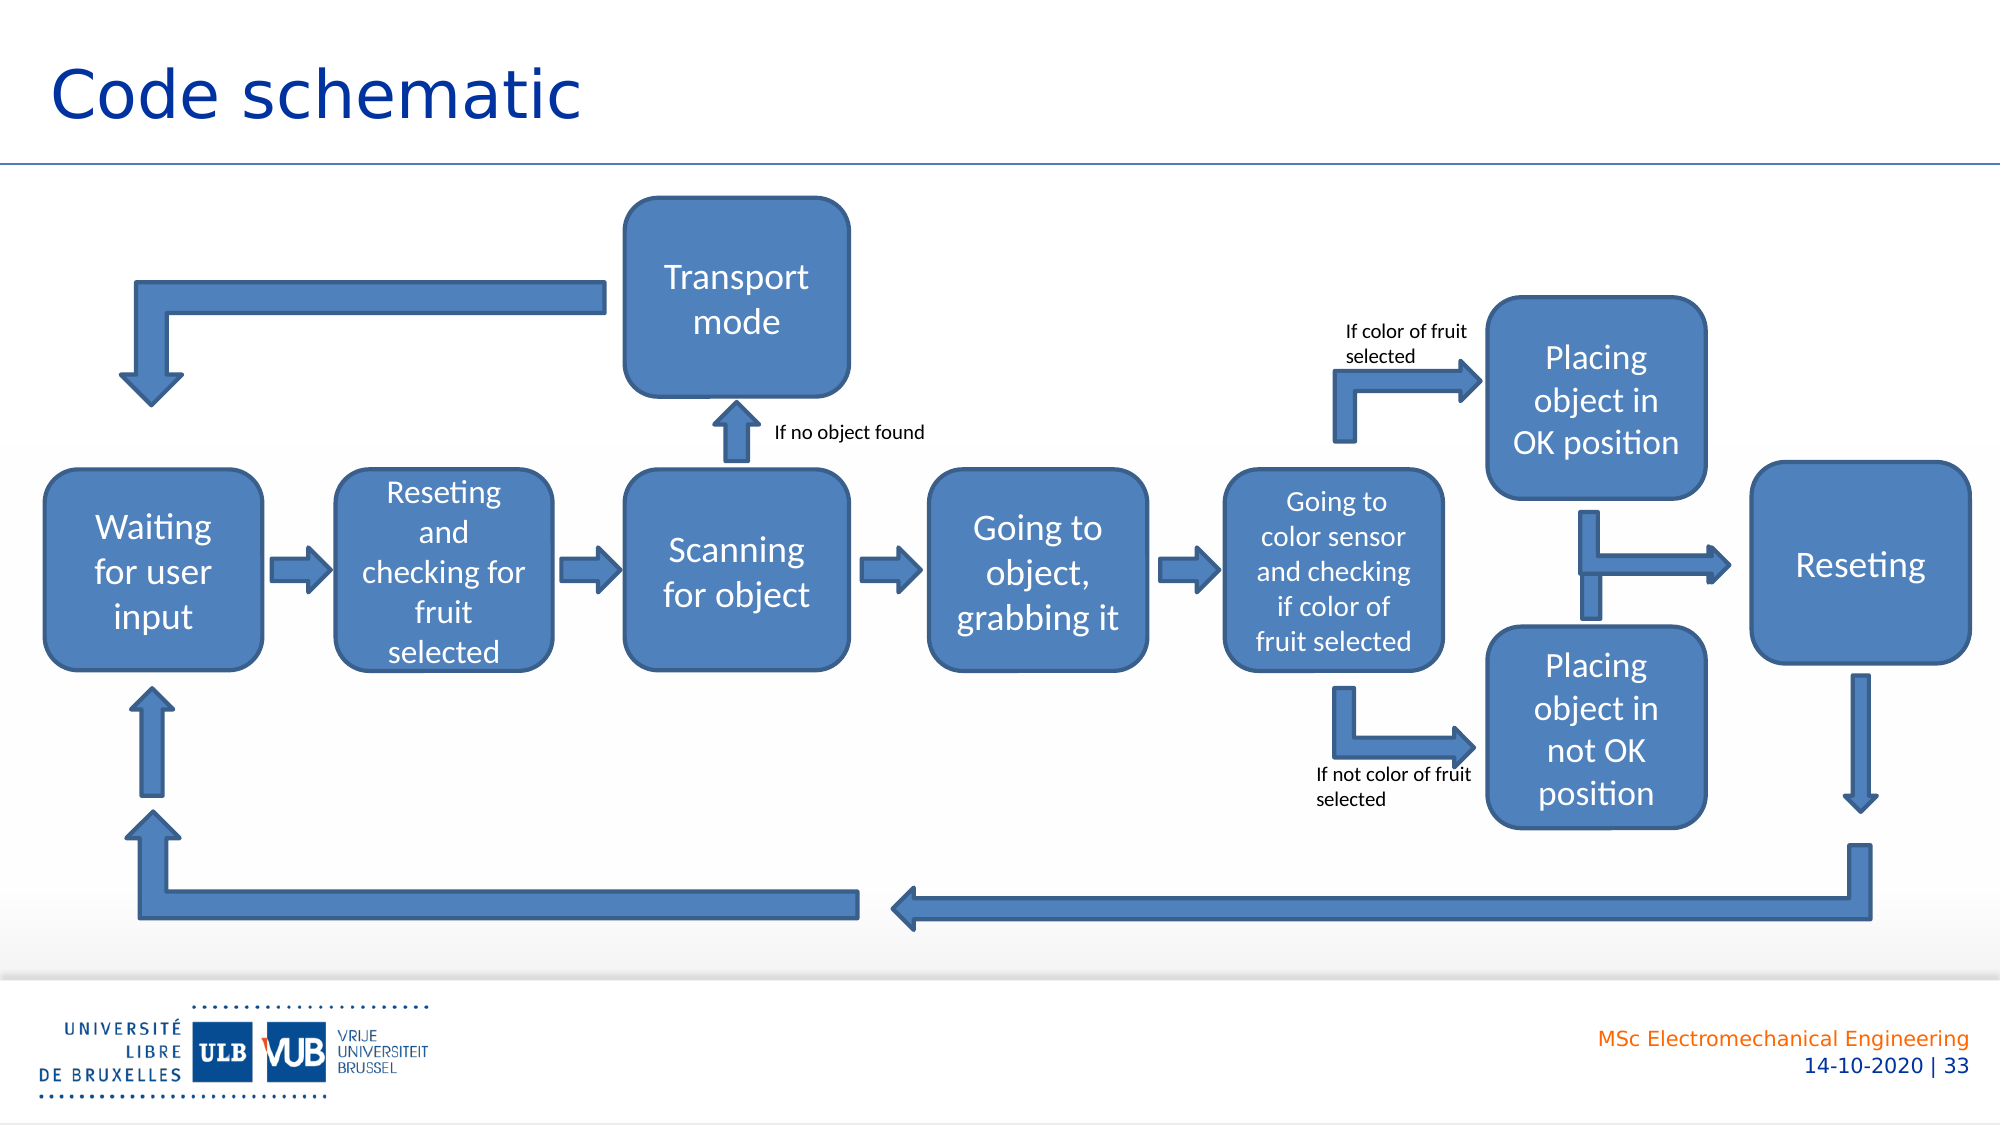

# Code schematic
Transport mode

Placing object in OK position
If color of fruit selected

If no object found
Reseting
Reseting
and checking for fruit selected
Waiting for user input
Scanning for object
Going to object, grabbing it
 Going to color sensor and checking if color of fruit selected

Placing object in not OK position

If not color of fruit selected

MSc Electromechanical Engineering
14-10-2020 | 33